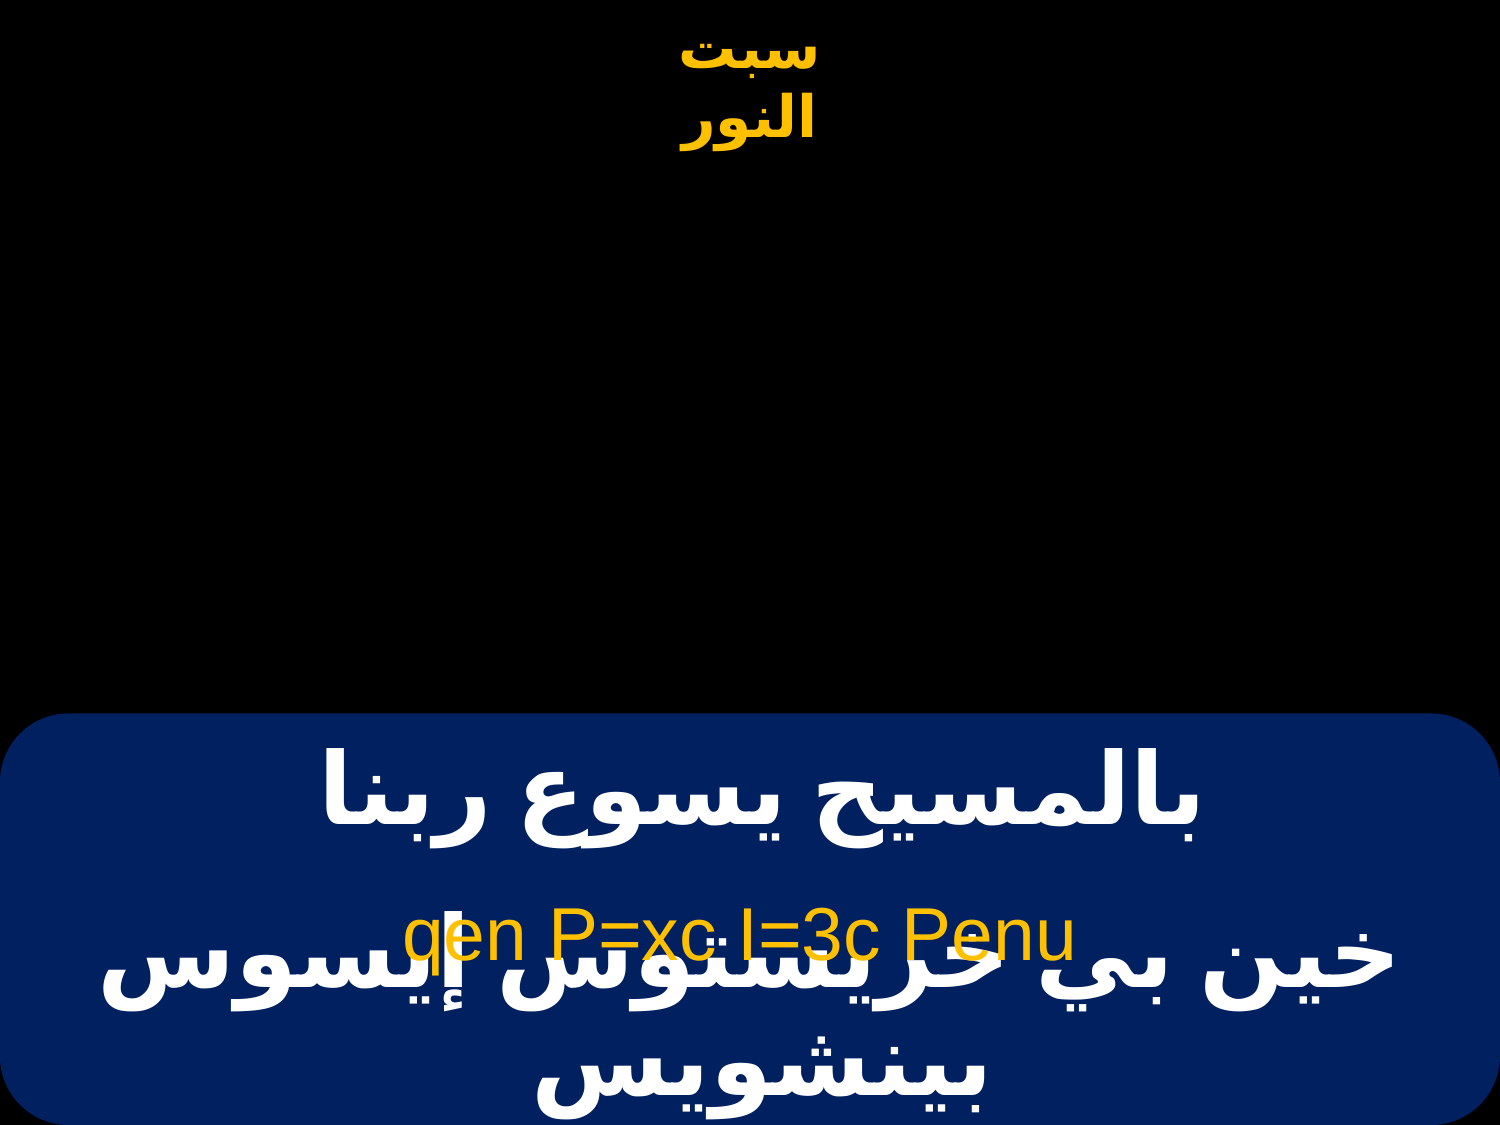

# بالمسيح يسوع ربنا
qen P=xc I=3c Penu
خين بي خريستوس إيسوس بينشويس